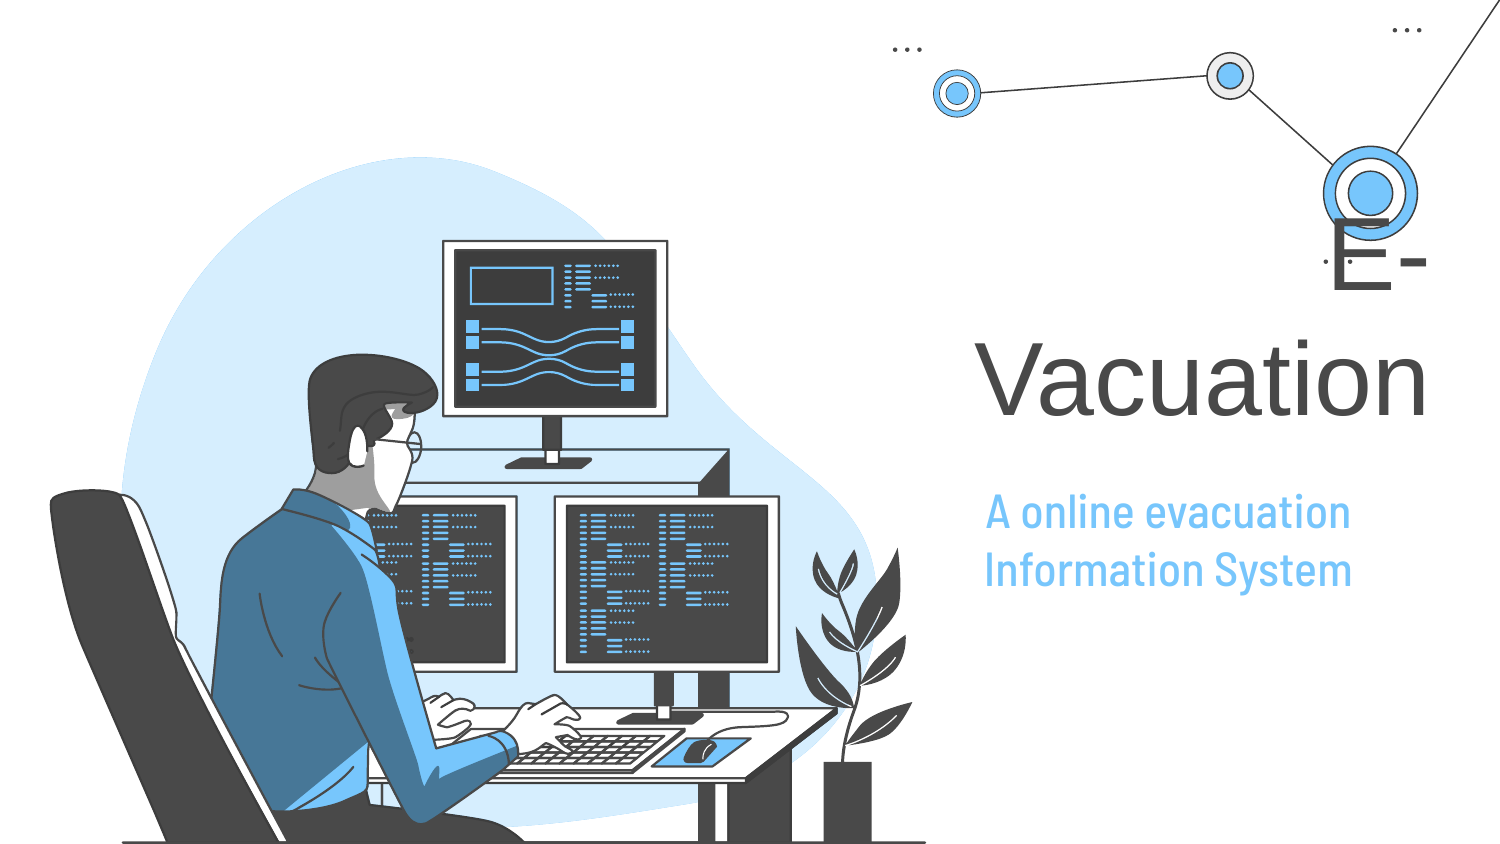

# E- Vacuation
A online evacuation Information System